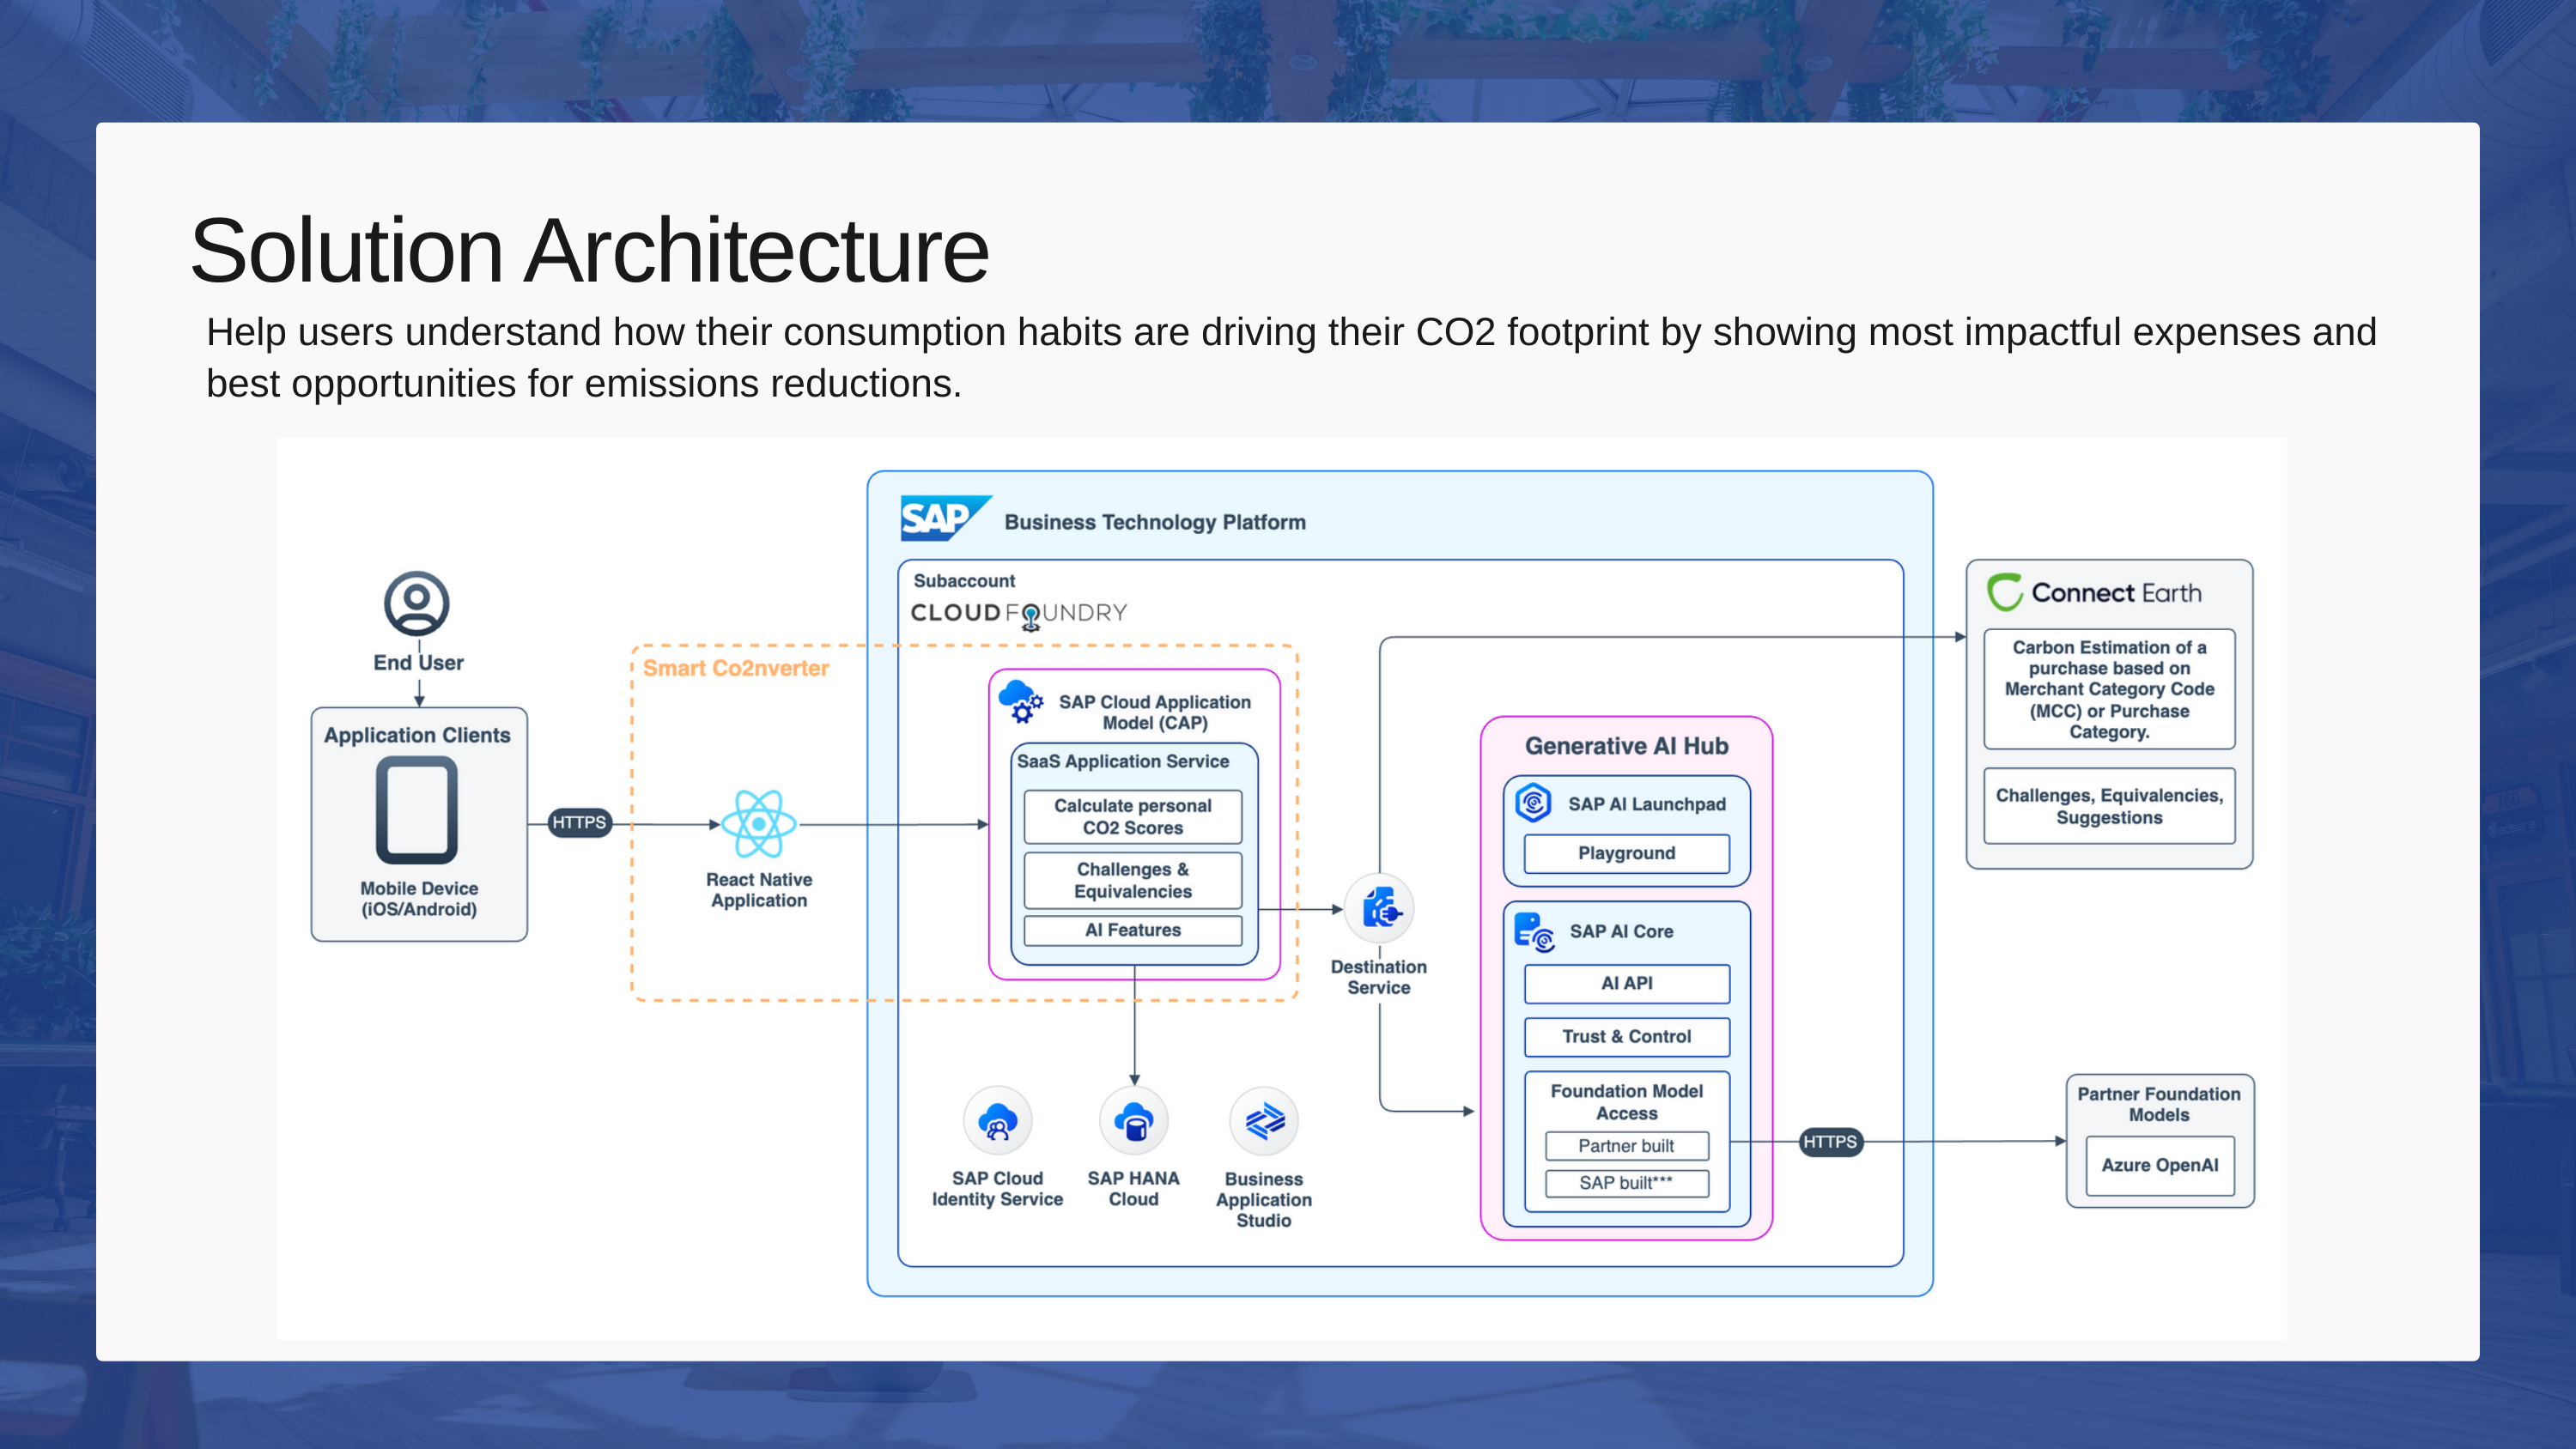

Solution Architecture
Help users understand how their consumption habits are driving their CO2 footprint by showing most impactful expenses and best opportunities for emissions reductions.